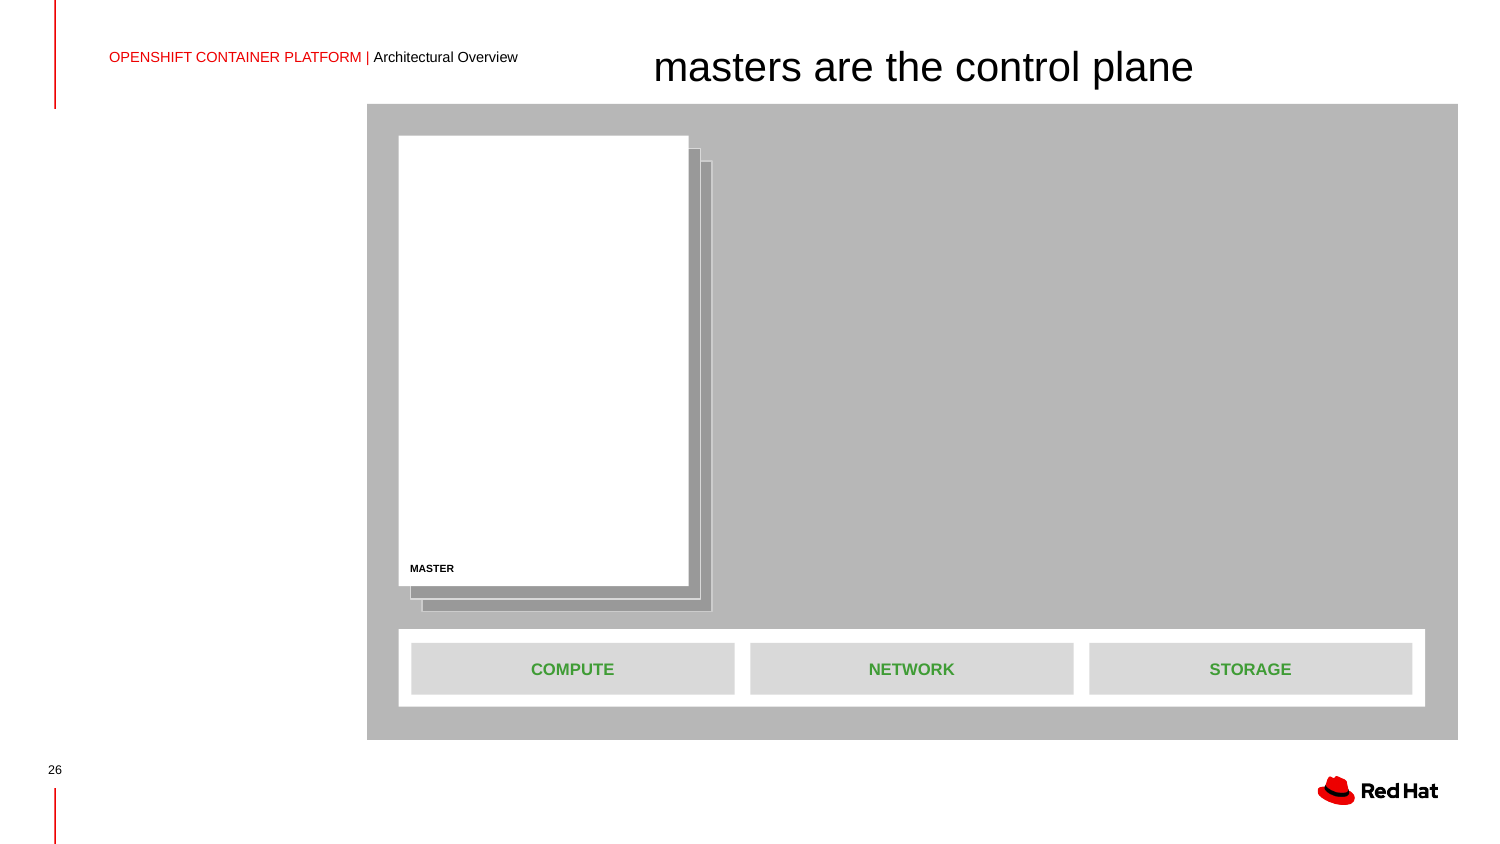

OPENSHIFT CONTAINER PLATFORM | Architectural Overview
# masters are the control plane

MASTER

COMPUTE
NETWORK
STORAGE
26